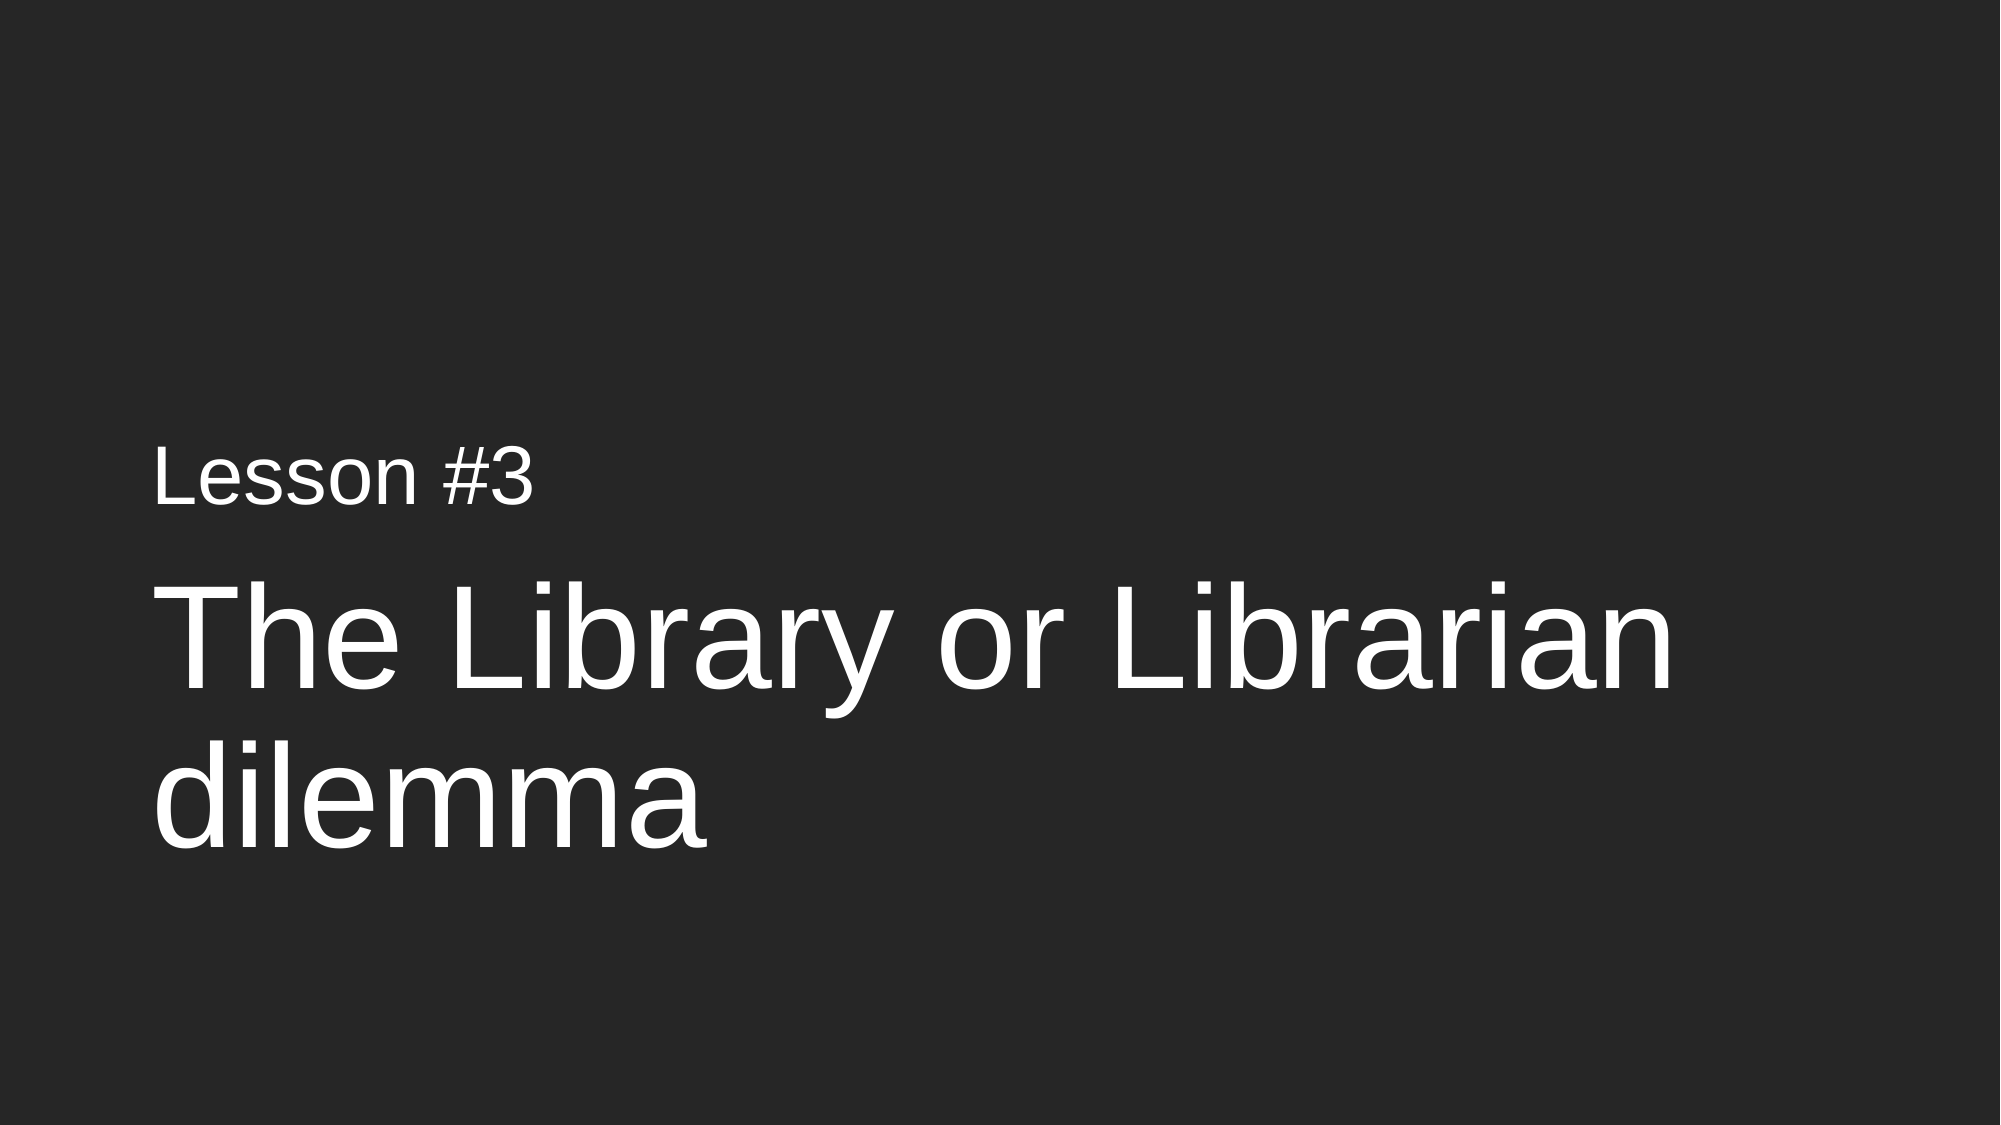

Lesson #3
# The Library or Librarian dilemma